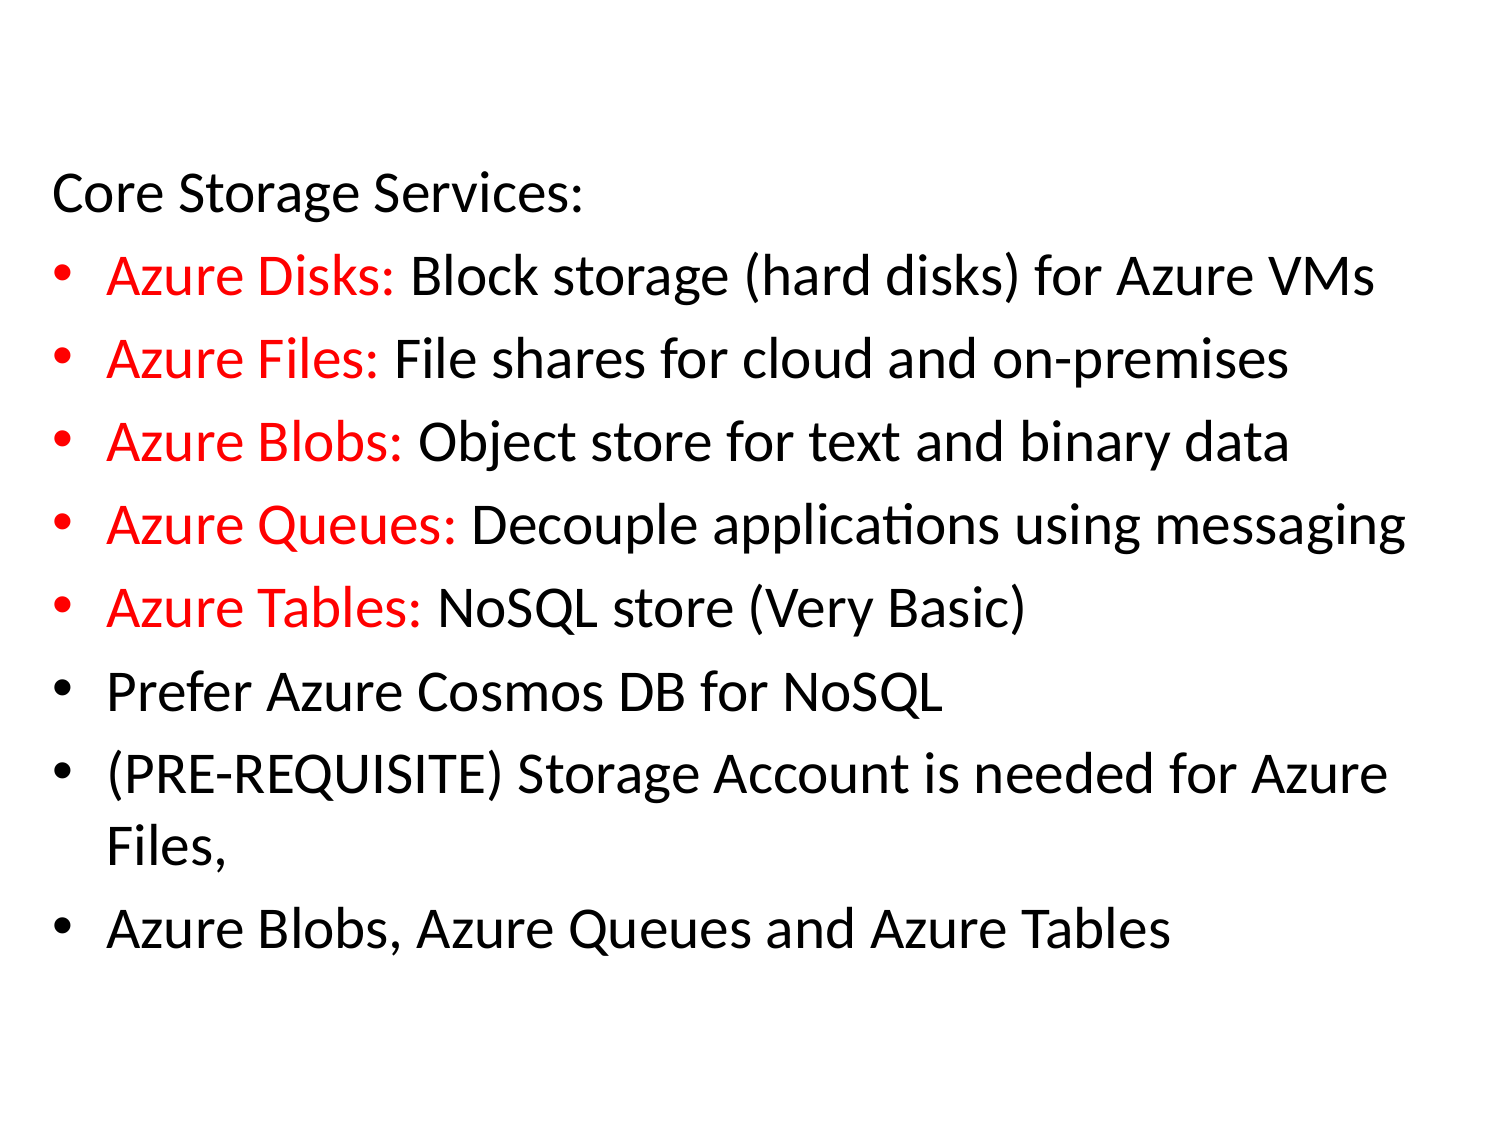

Core Storage Services:
Azure Disks: Block storage (hard disks) for Azure VMs
Azure Files: File shares for cloud and on-premises
Azure Blobs: Object store for text and binary data
Azure Queues: Decouple applications using messaging
Azure Tables: NoSQL store (Very Basic)
Prefer Azure Cosmos DB for NoSQL
(PRE-REQUISITE) Storage Account is needed for Azure Files,
Azure Blobs, Azure Queues and Azure Tables